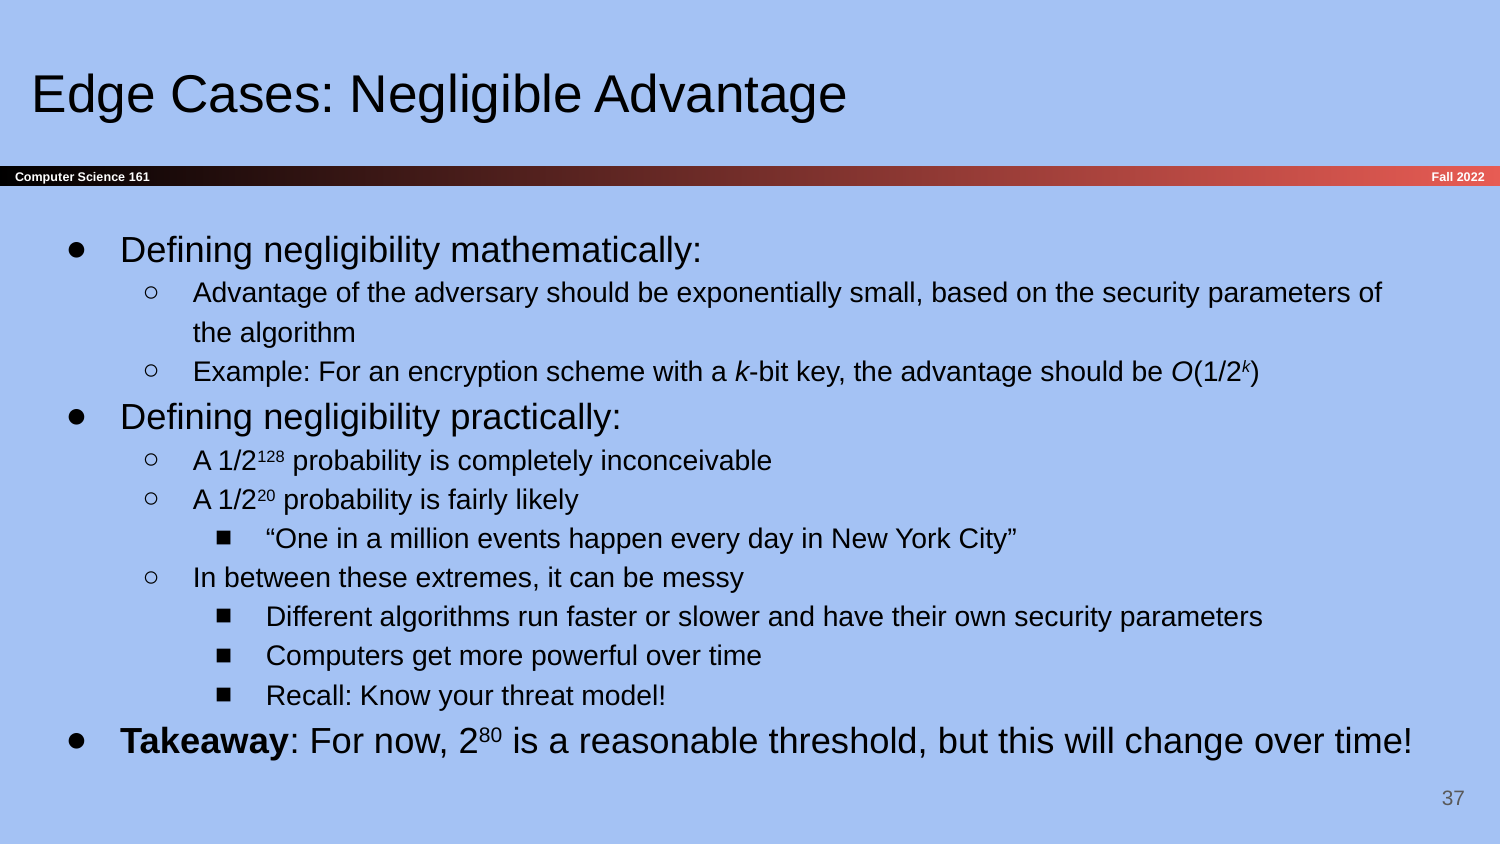

# Edge Cases: Negligible Advantage
Defining negligibility mathematically:
Advantage of the adversary should be exponentially small, based on the security parameters of the algorithm
Example: For an encryption scheme with a k-bit key, the advantage should be O(1/2k)
Defining negligibility practically:
A 1/2128 probability is completely inconceivable
A 1/220 probability is fairly likely
“One in a million events happen every day in New York City”
In between these extremes, it can be messy
Different algorithms run faster or slower and have their own security parameters
Computers get more powerful over time
Recall: Know your threat model!
Takeaway: For now, 280 is a reasonable threshold, but this will change over time!
37